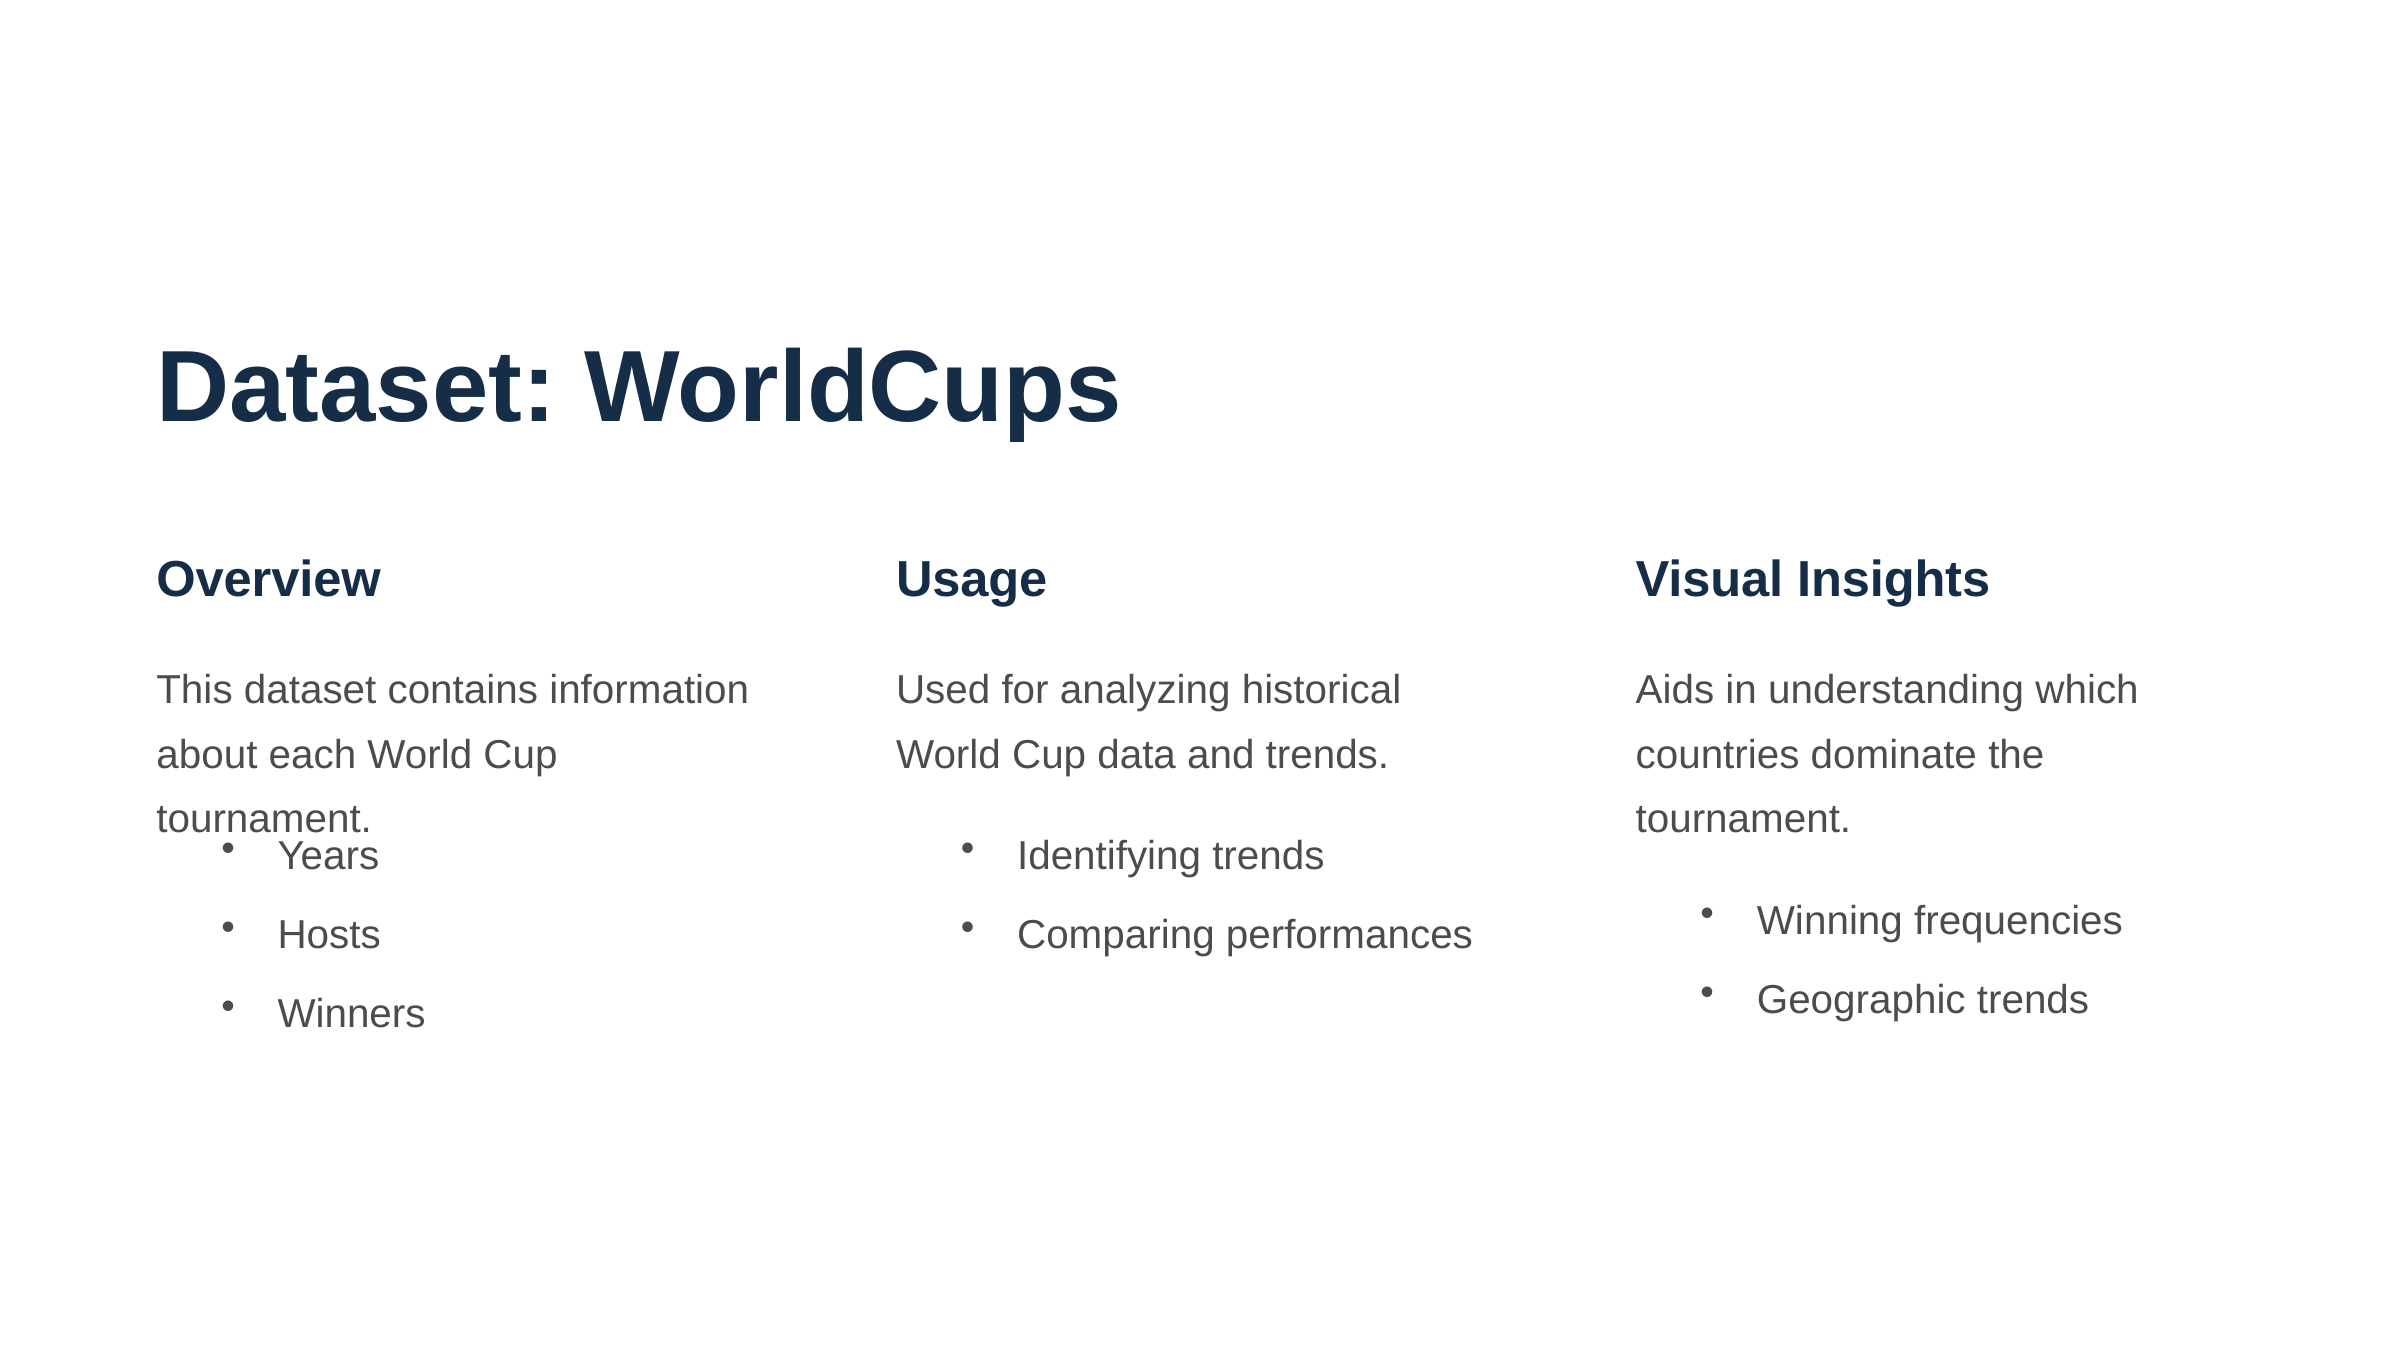

Dataset: WorldCups
Overview
Usage
Visual Insights
This dataset contains information about each World Cup tournament.
Used for analyzing historical World Cup data and trends.
Aids in understanding which countries dominate the tournament.
Years
Identifying trends
Winning frequencies
Hosts
Comparing performances
Geographic trends
Winners